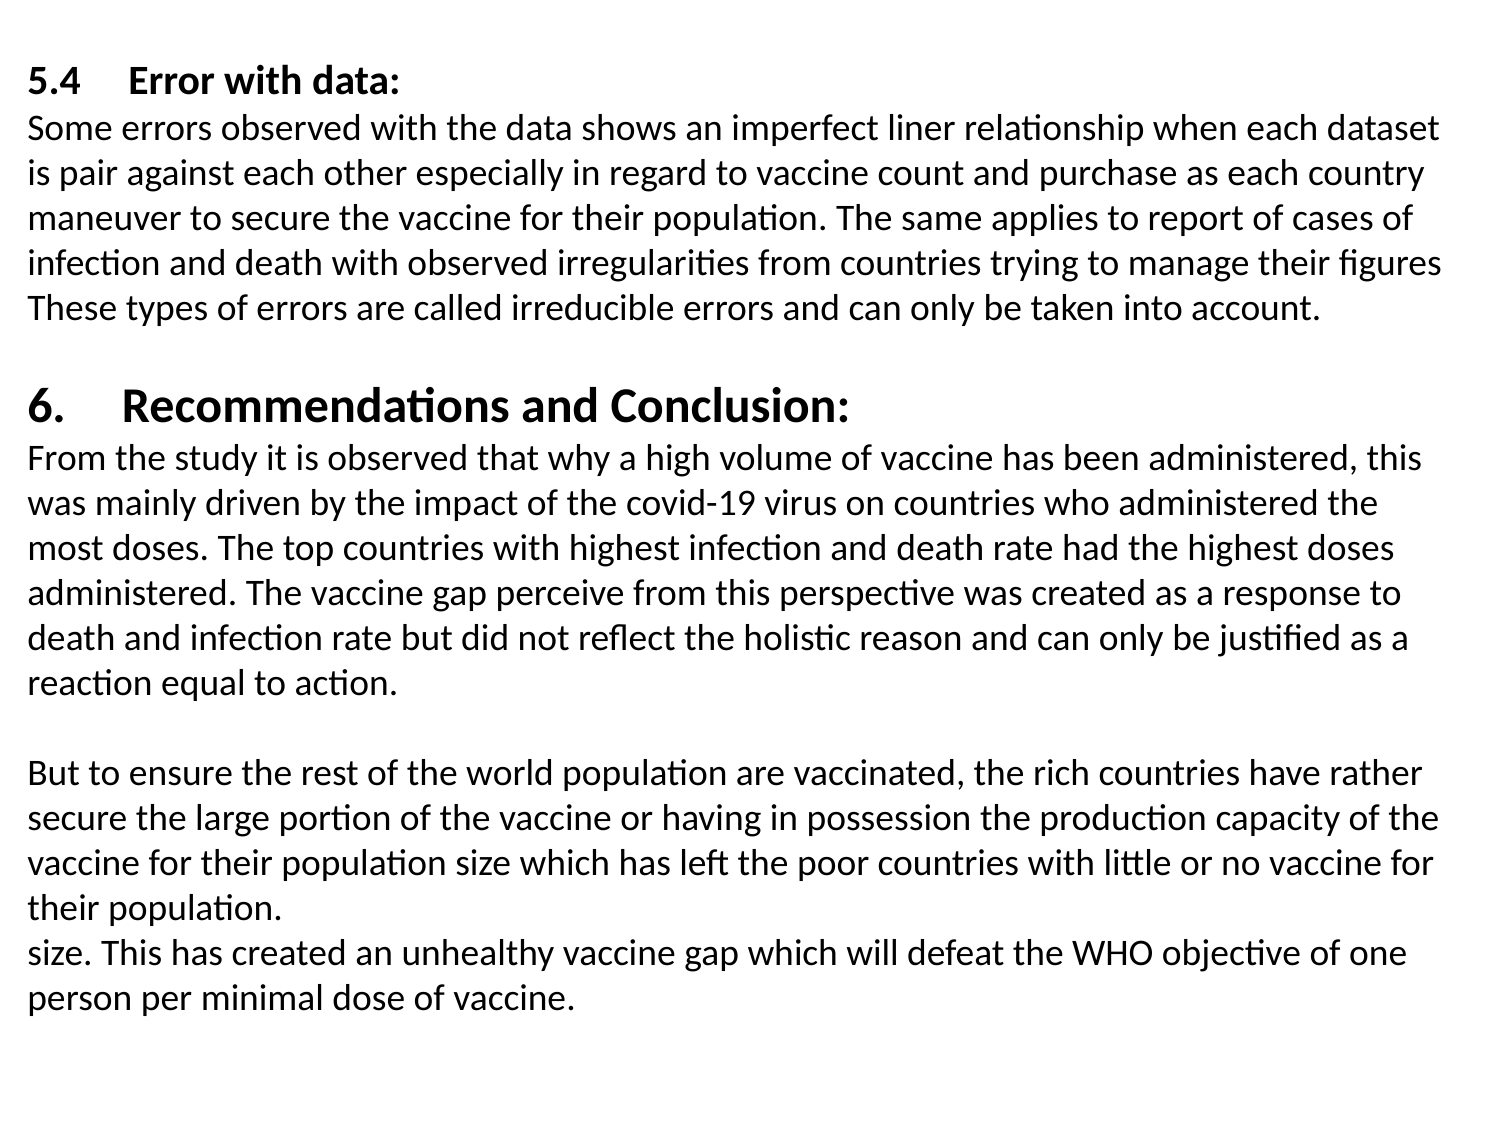

5.4     Error with data:
Some errors observed with the data shows an imperfect liner relationship when each dataset is pair against each other especially in regard to vaccine count and purchase as each country maneuver to secure the vaccine for their population. The same applies to report of cases of infection and death with observed irregularities from countries trying to manage their figures These types of errors are called irreducible errors and can only be taken into account.

6.     Recommendations and Conclusion:
From the study it is observed that why a high volume of vaccine has been administered, this was mainly driven by the impact of the covid-19 virus on countries who administered the most doses. The top countries with highest infection and death rate had the highest doses administered. The vaccine gap perceive from this perspective was created as a response to death and infection rate but did not reflect the holistic reason and can only be justified as a reaction equal to action.

But to ensure the rest of the world population are vaccinated, the rich countries have rather secure the large portion of the vaccine or having in possession the production capacity of the vaccine for their population size which has left the poor countries with little or no vaccine for their population.
size. This has created an unhealthy vaccine gap which will defeat the WHO objective of one person per minimal dose of vaccine.